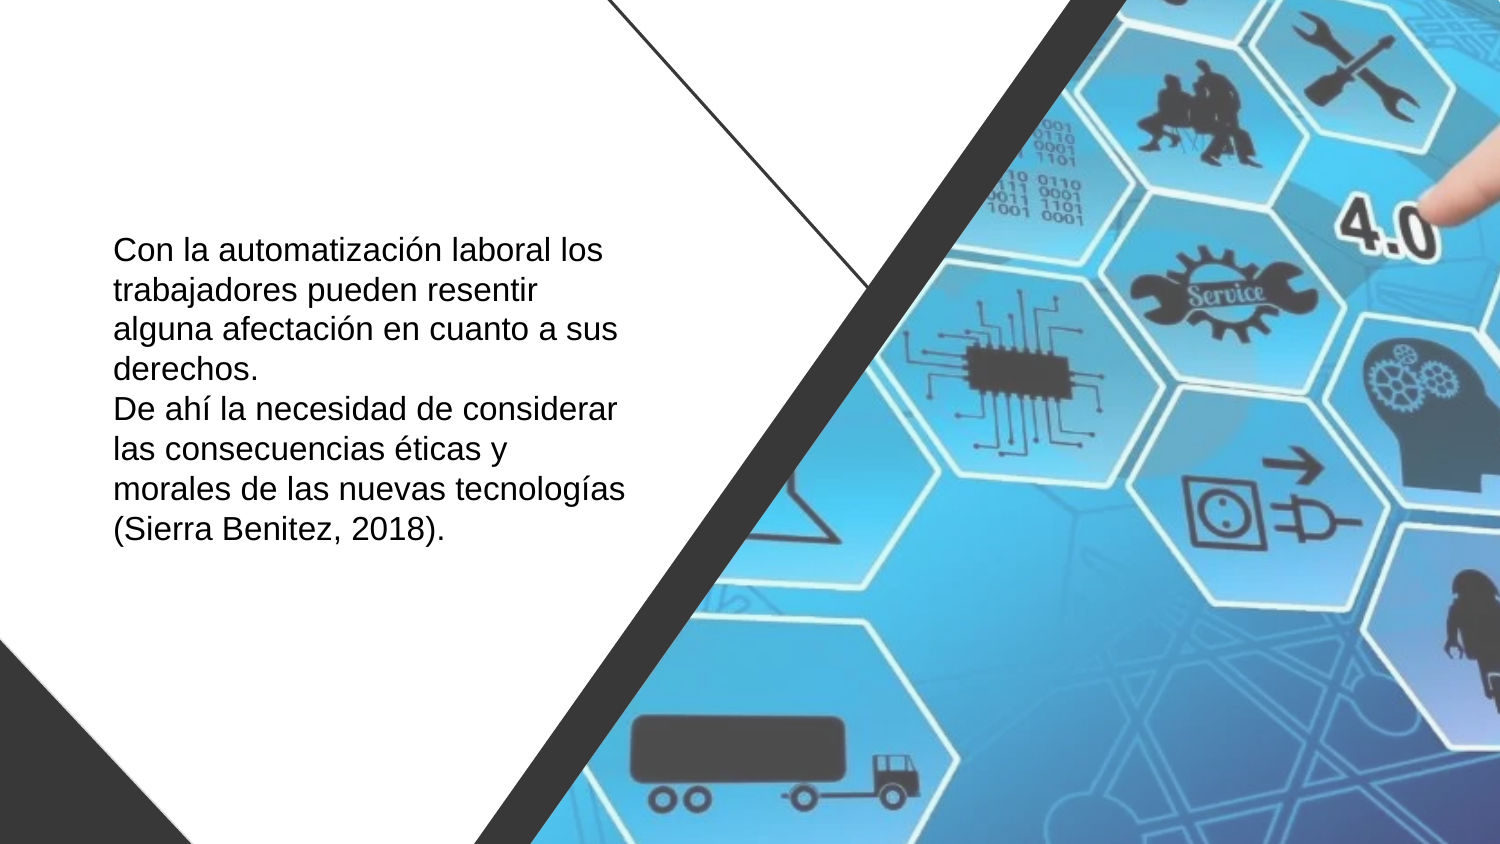

Con la automatización laboral los trabajadores pueden resentir alguna afectación en cuanto a sus derechos.
De ahí la necesidad de considerar las consecuencias éticas y morales de las nuevas tecnologías (Sierra Benitez, 2018).